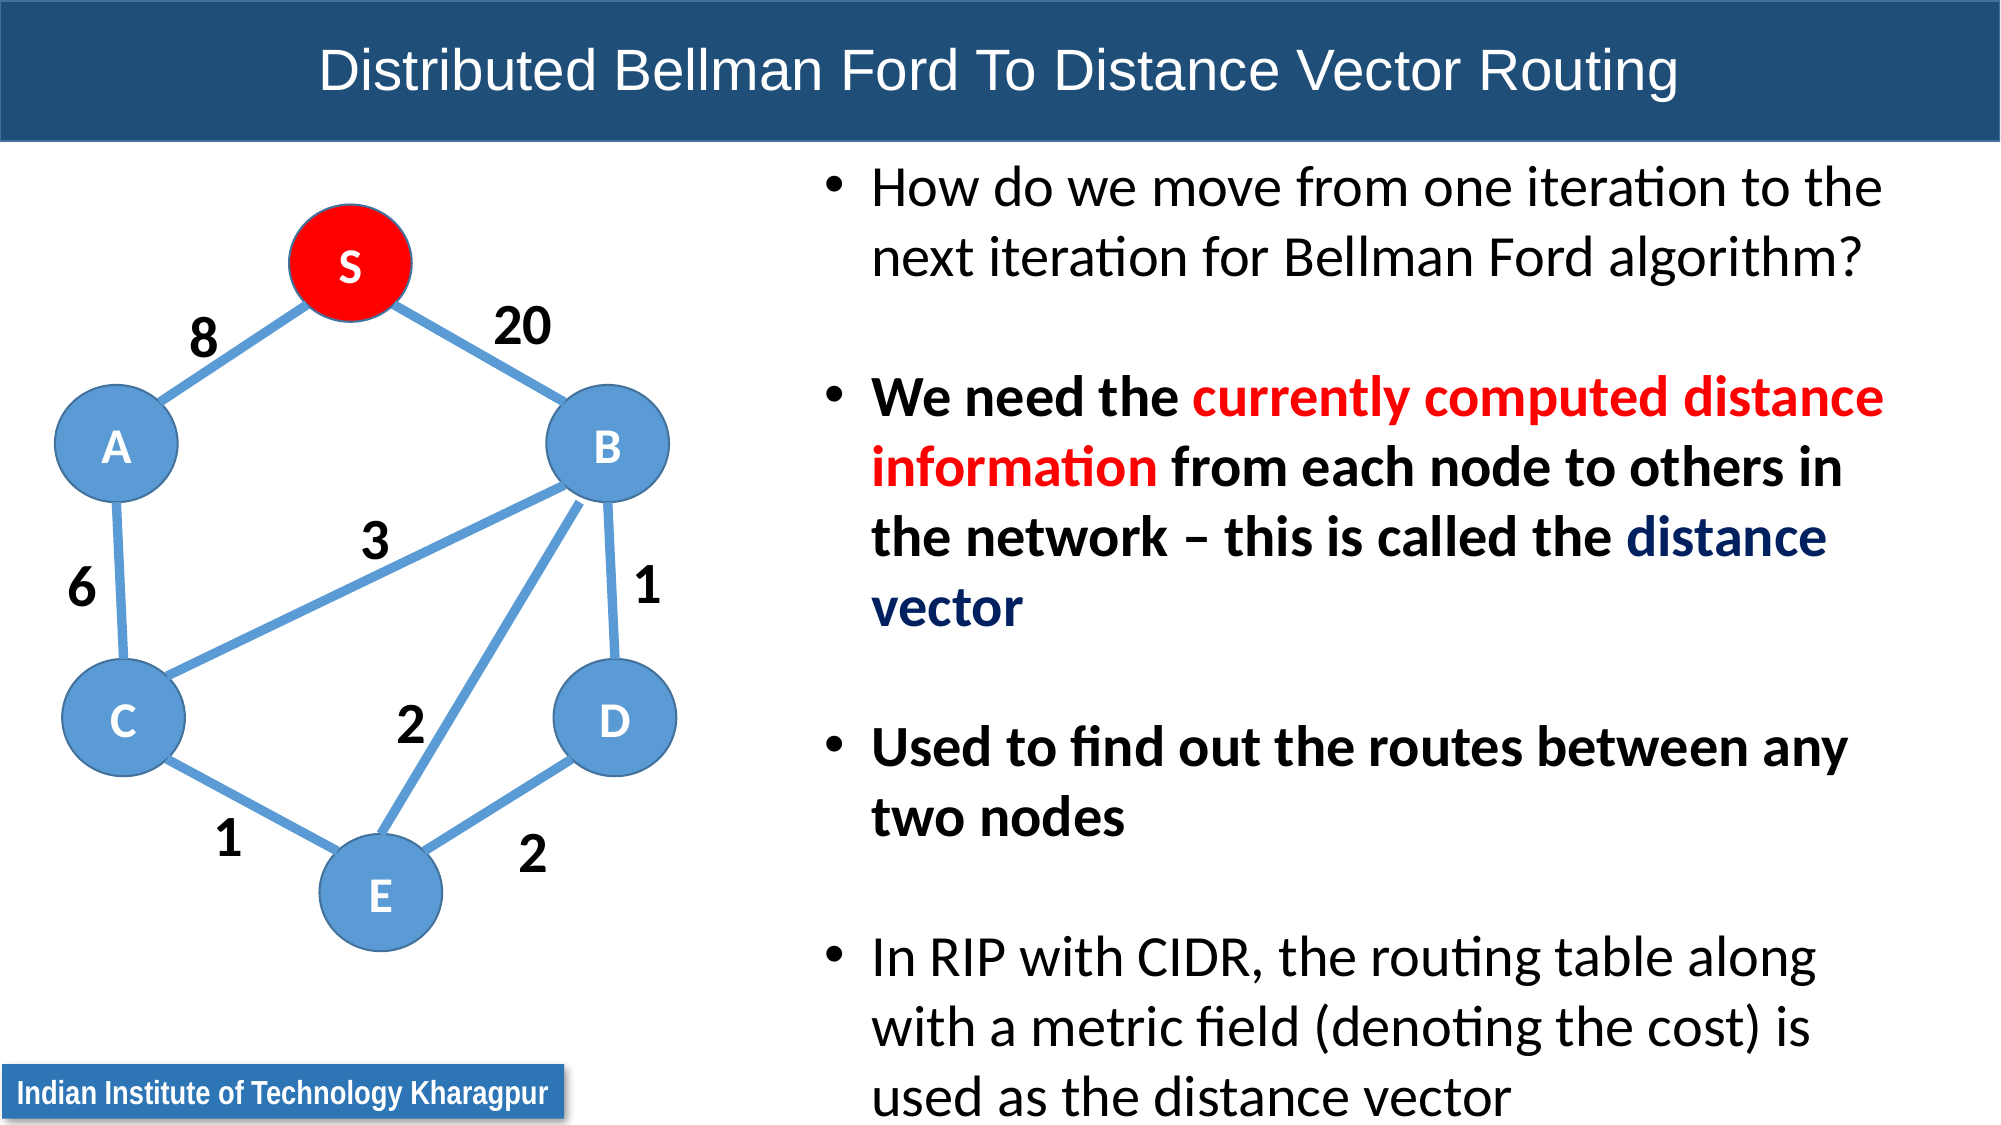

# Distributed Bellman Ford To Distance Vector Routing
How do we move from one iteration to the next iteration for Bellman Ford algorithm?

We need the currently computed distance information from each node to others in the network – this is called the distance vector

Used to find out the routes between any two nodes

In RIP with CIDR, the routing table along with a metric field (denoting the cost) is used as the distance vector
S
20
8
B
A
3
1
6
D
C
2
1
2
E